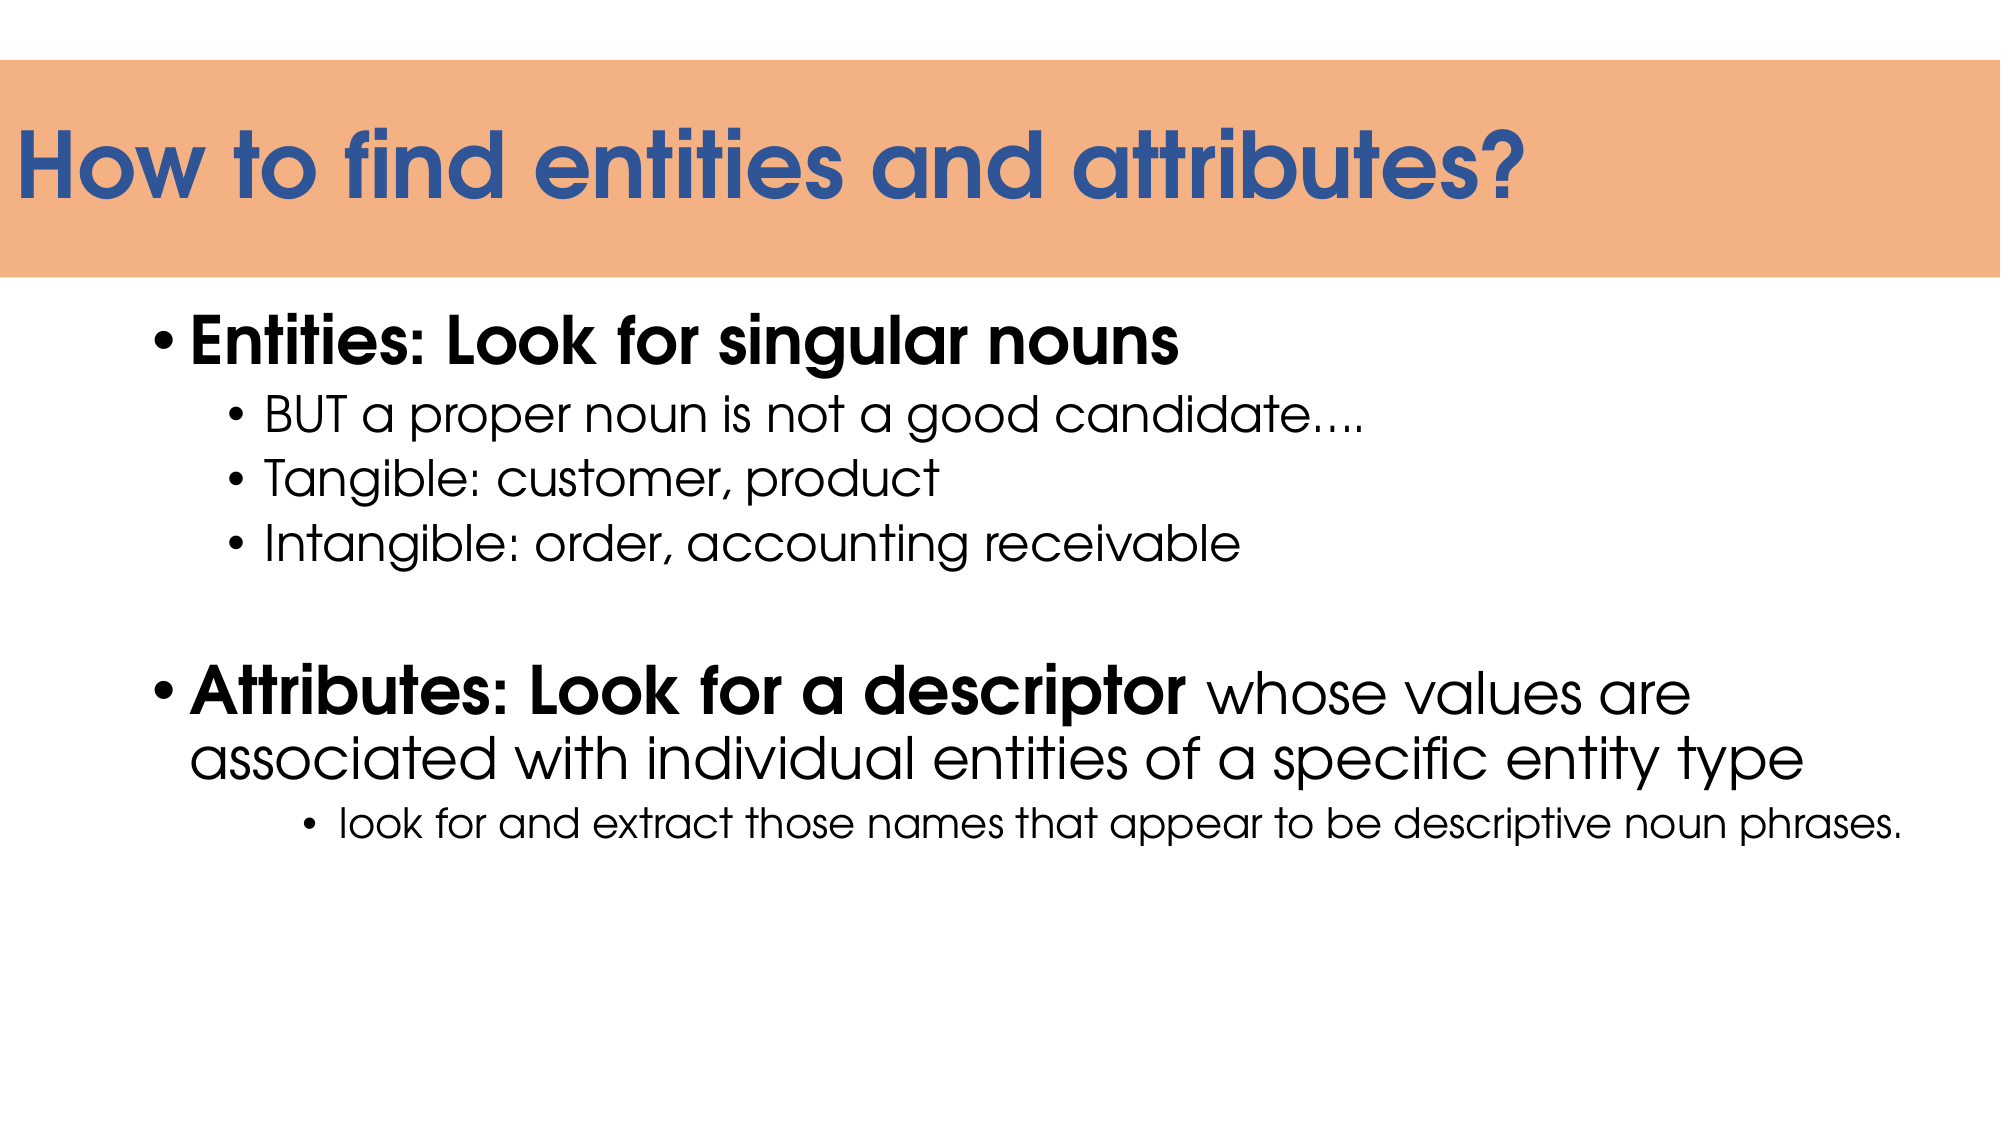

# How to find entities and attributes?
Entities: Look for singular nouns
BUT a proper noun is not a good candidate….
Tangible: customer, product
Intangible: order, accounting receivable

Attributes: Look for a descriptor whose values are associated with individual entities of a specific entity type
look for and extract those names that appear to be descriptive noun phrases.